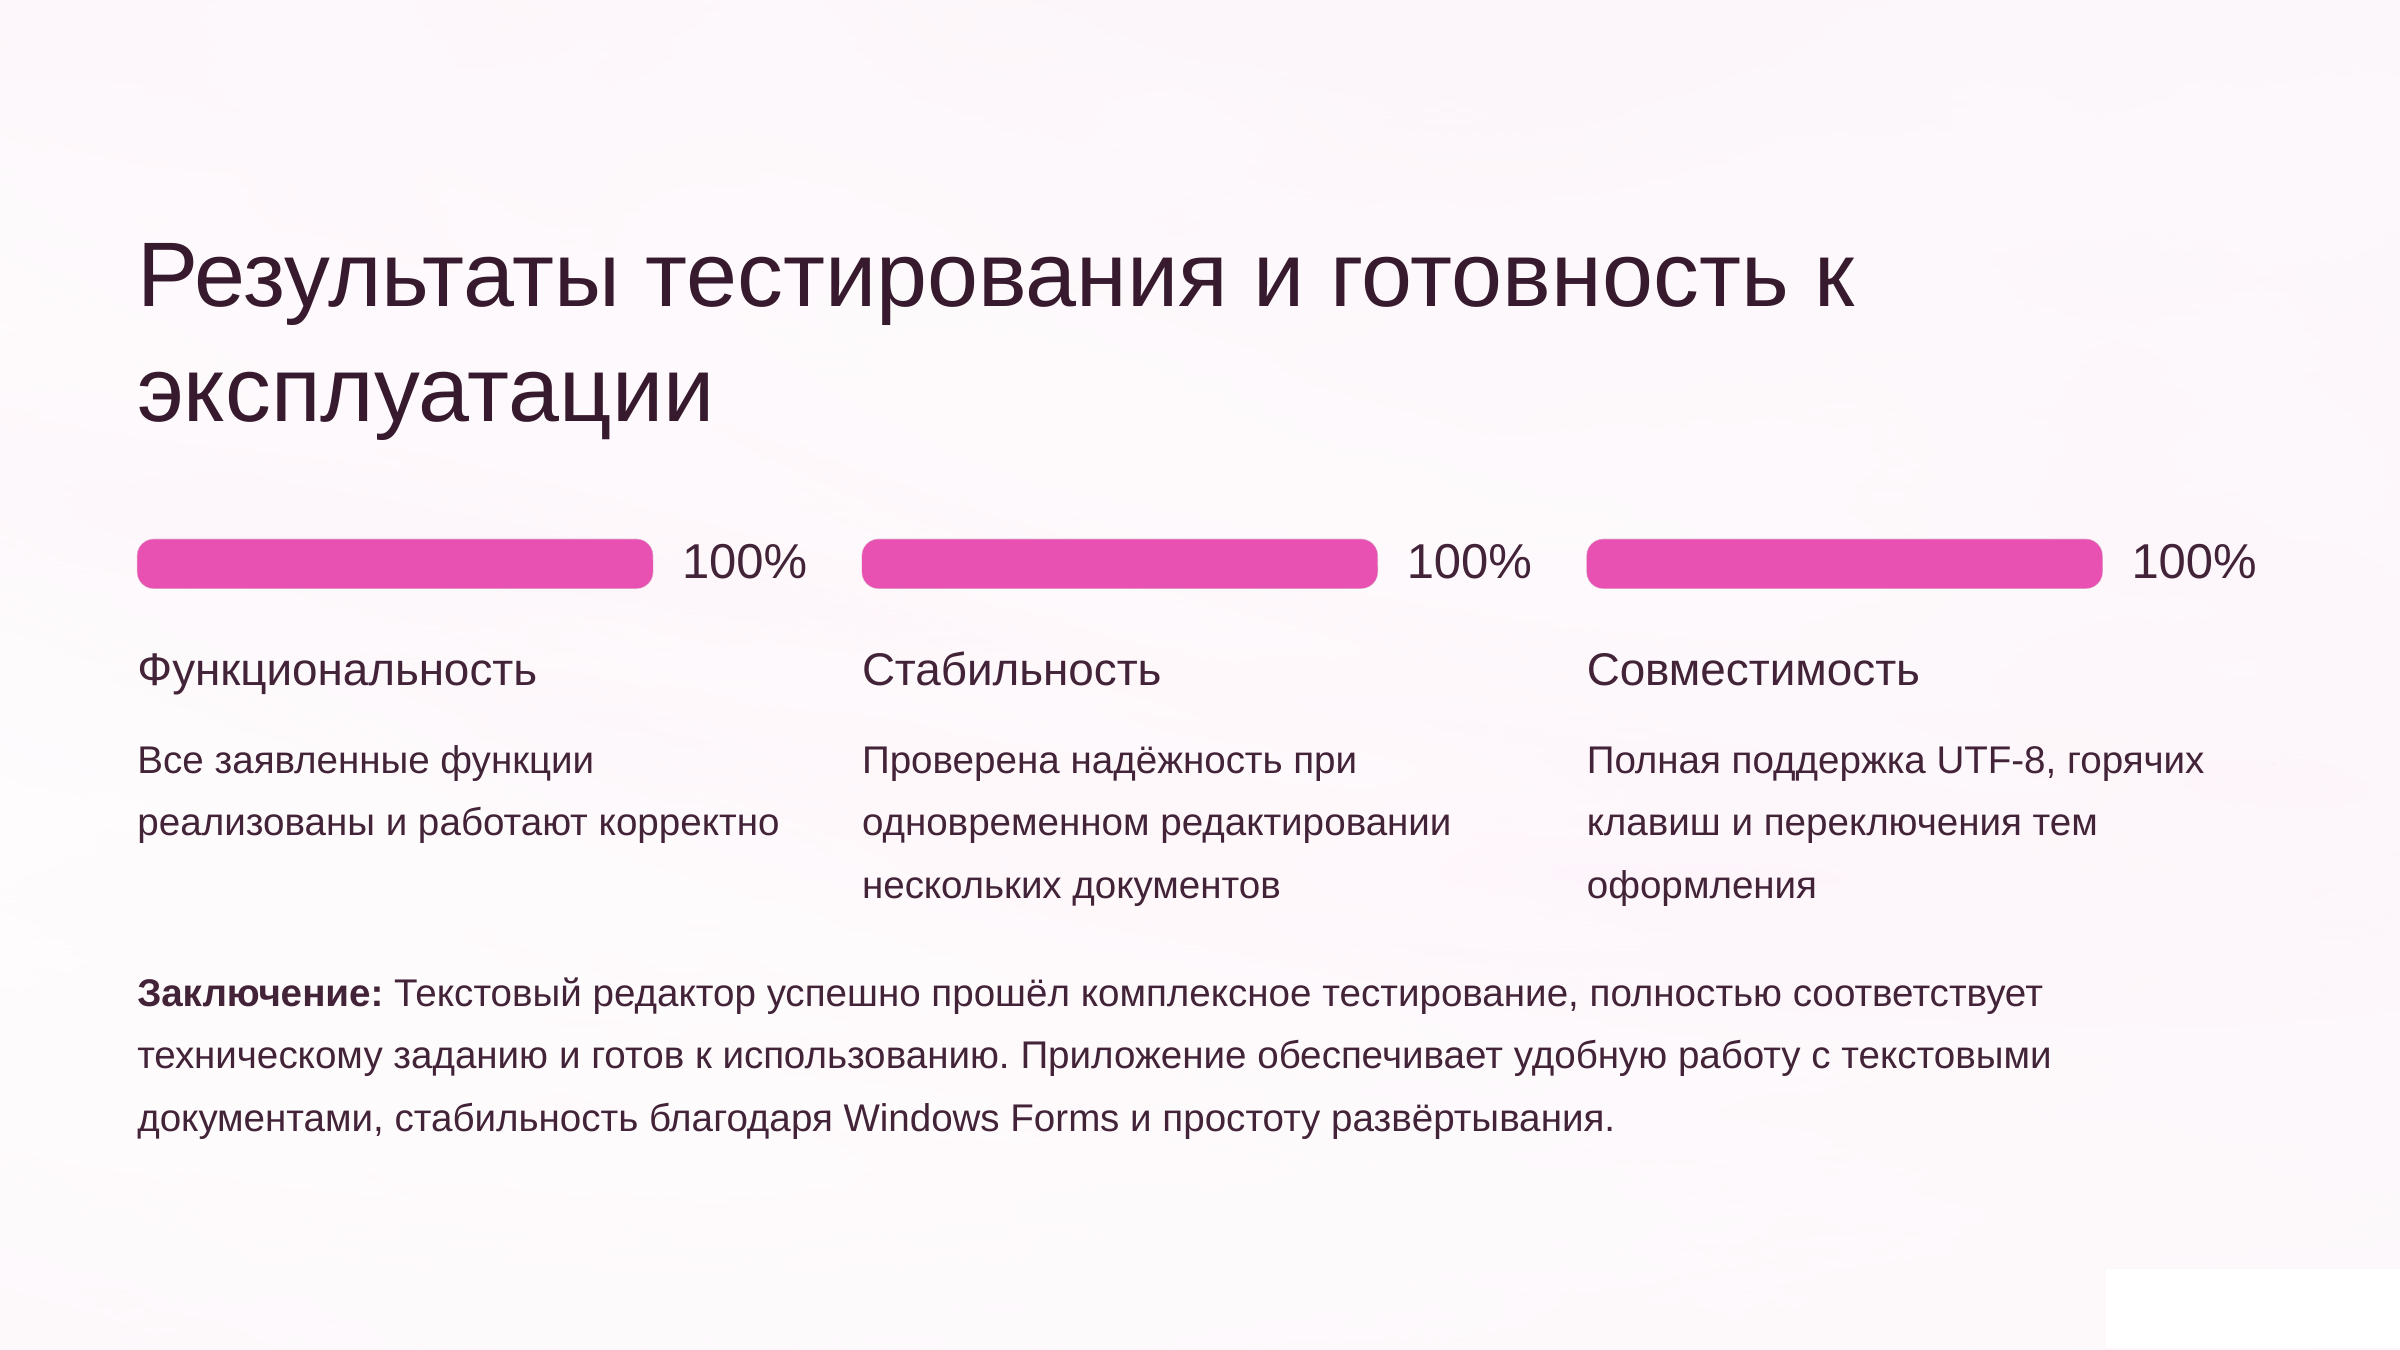

Результаты тестирования и готовность к эксплуатации

100%

100%

100%
Функциональность
Стабильность
Совместимость
Все заявленные функции реализованы и работают корректно
Проверена надёжность при одновременном редактировании нескольких документов
Полная поддержка UTF-8, горячих клавиш и переключения тем оформления
Заключение: Текстовый редактор успешно прошёл комплексное тестирование, полностью соответствует техническому заданию и готов к использованию. Приложение обеспечивает удобную работу с текстовыми документами, стабильность благодаря Windows Forms и простоту развёртывания.